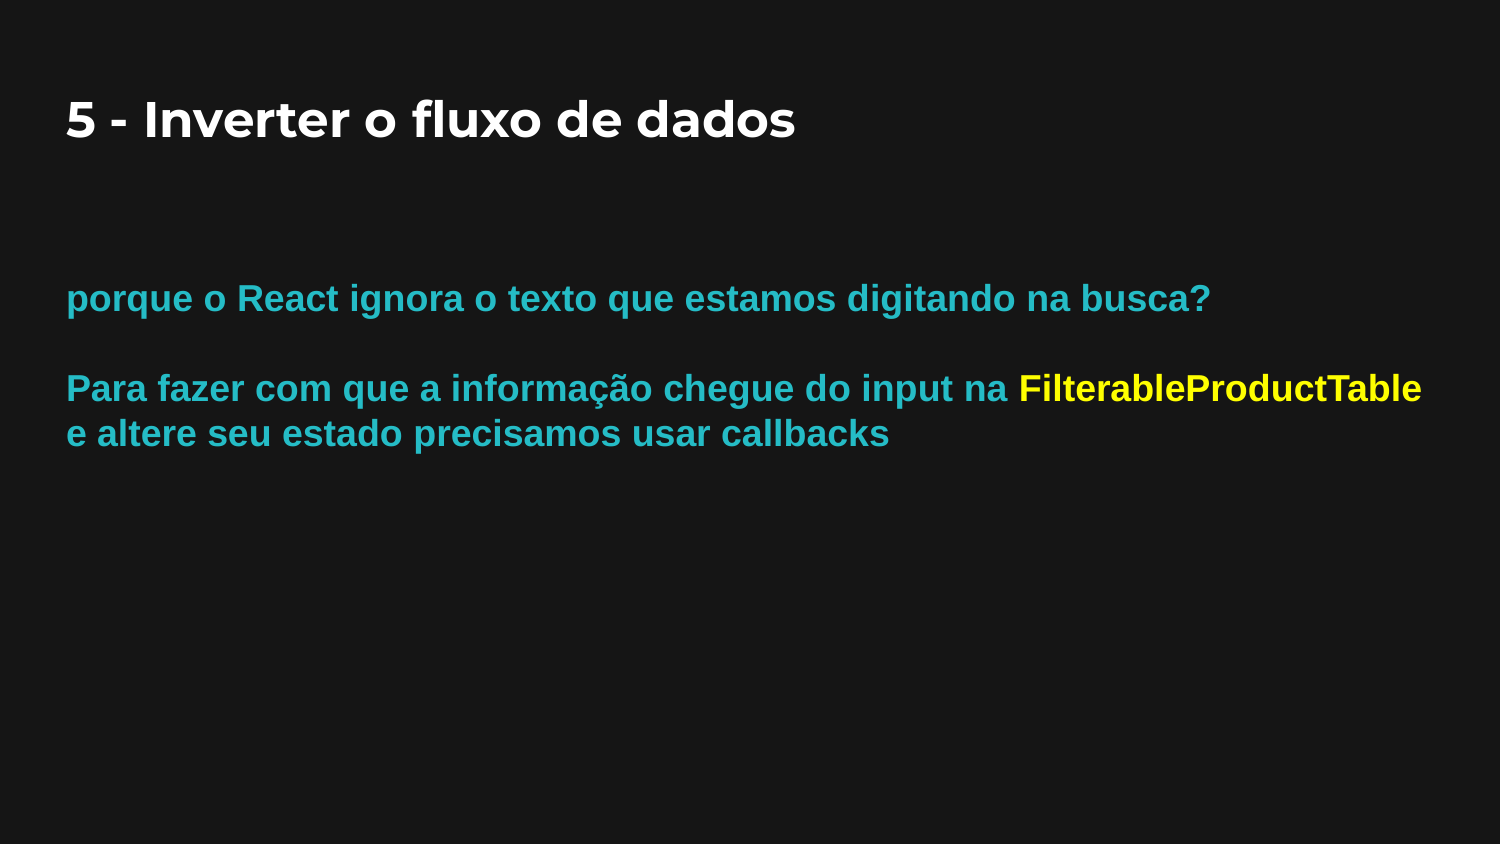

# 5 - Inverter o fluxo de dados
porque o React ignora o texto que estamos digitando na busca?

Para fazer com que a informação chegue do input na FilterableProductTable e altere seu estado precisamos usar callbacks